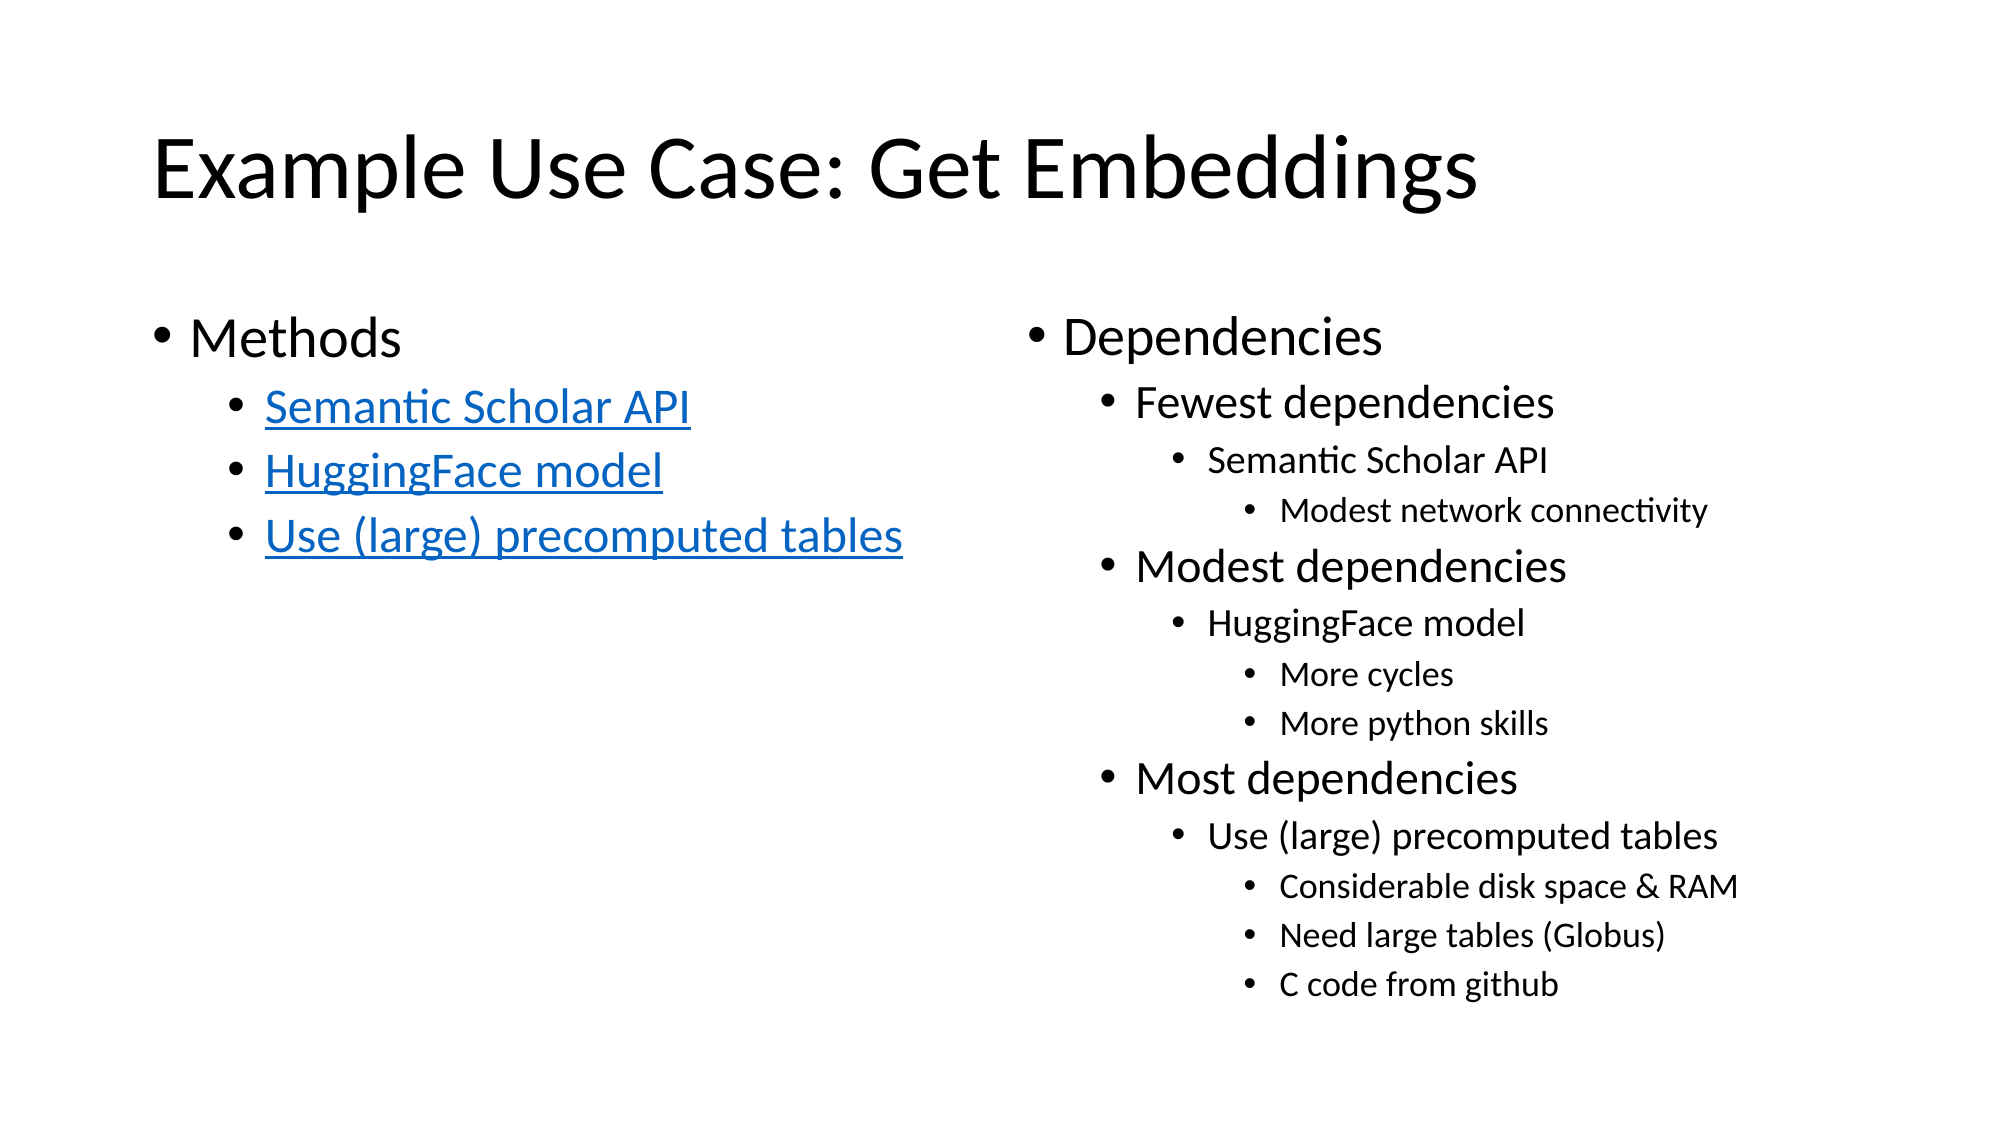

# Example Use Case: Get Embeddings
Methods
Semantic Scholar API
HuggingFace model
Use (large) precomputed tables
Dependencies
Fewest dependencies
Semantic Scholar API
Modest network connectivity
Modest dependencies
HuggingFace model
More cycles
More python skills
Most dependencies
Use (large) precomputed tables
Considerable disk space & RAM
Need large tables (Globus)
C code from github